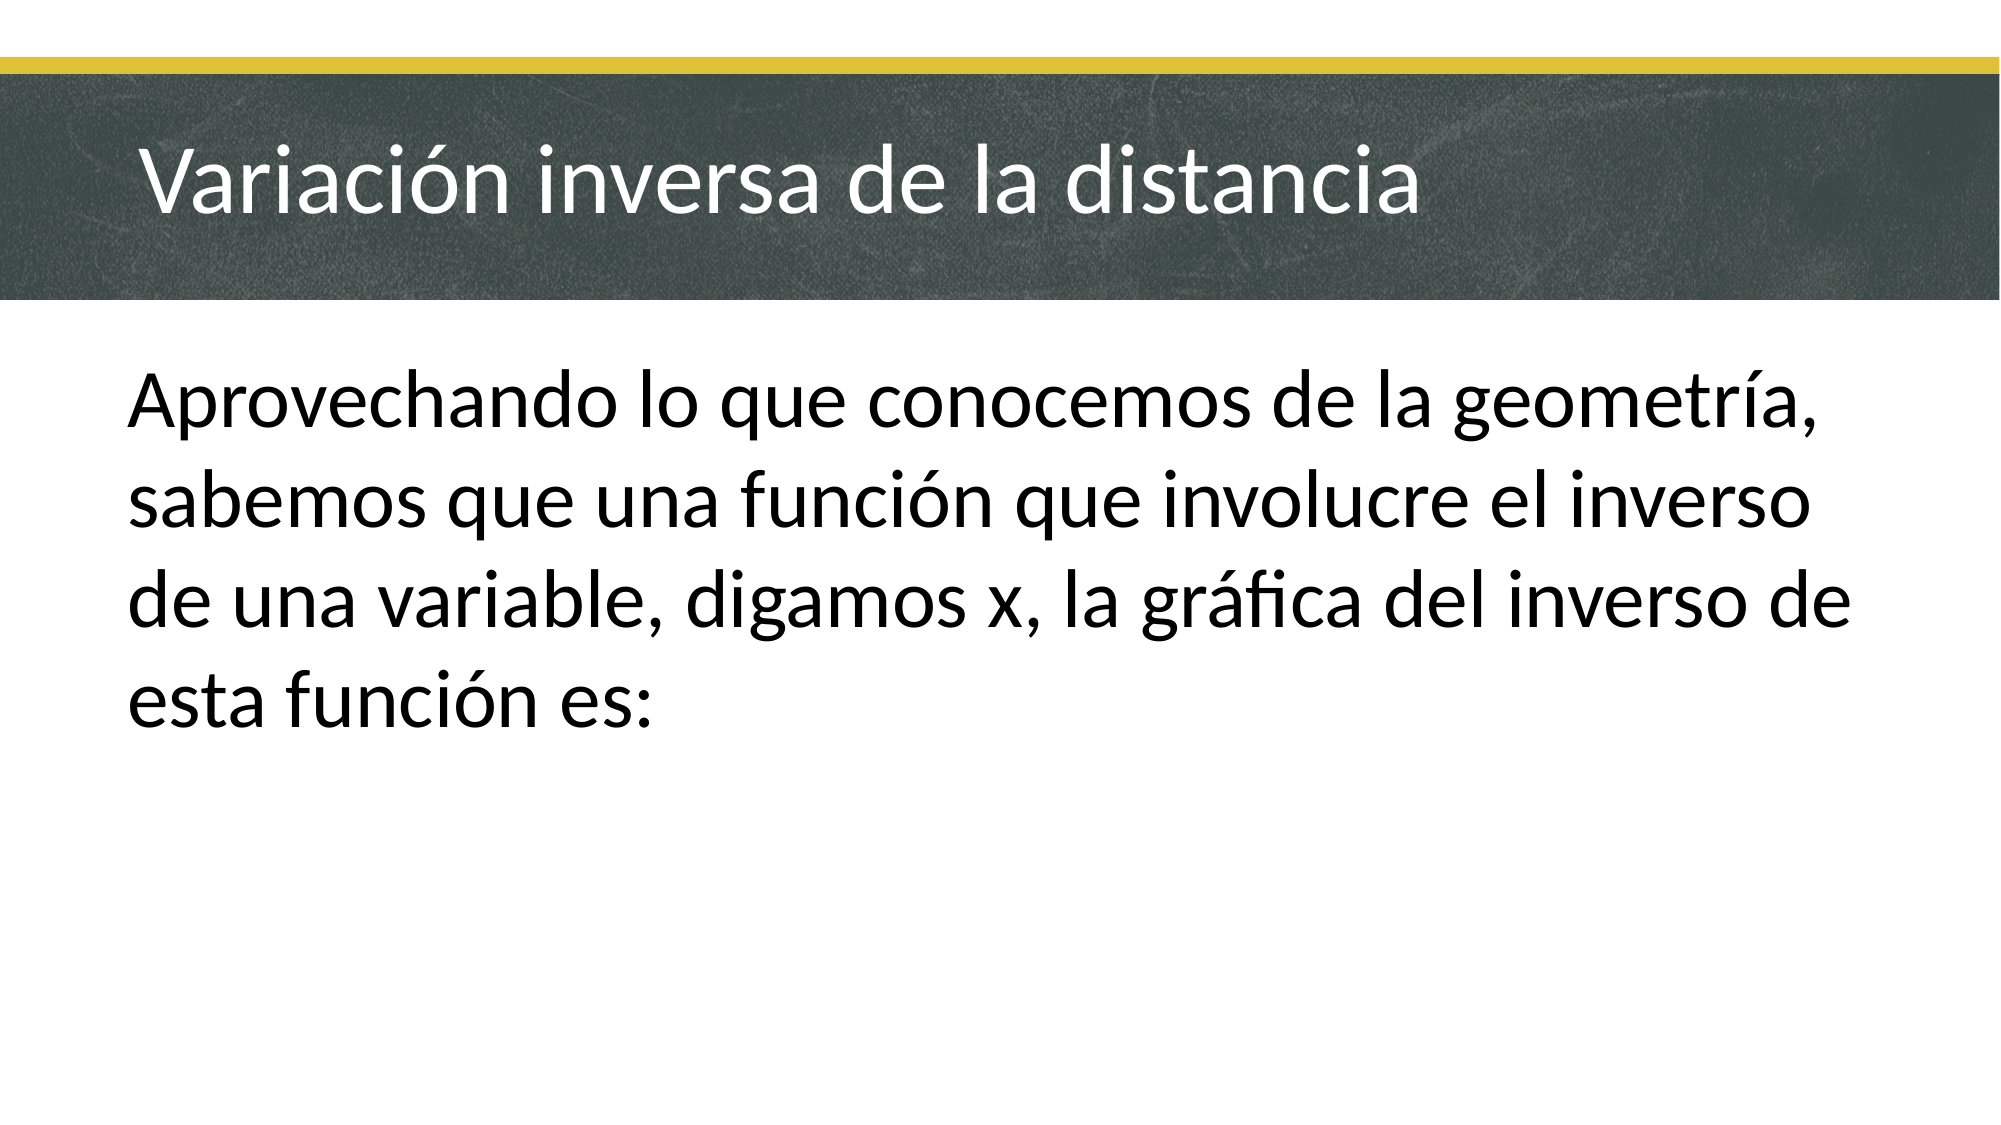

# Variación inversa de la distancia
Aprovechando lo que conocemos de la geometría, sabemos que una función que involucre el inverso de una variable, digamos x, la gráfica del inverso de esta función es: